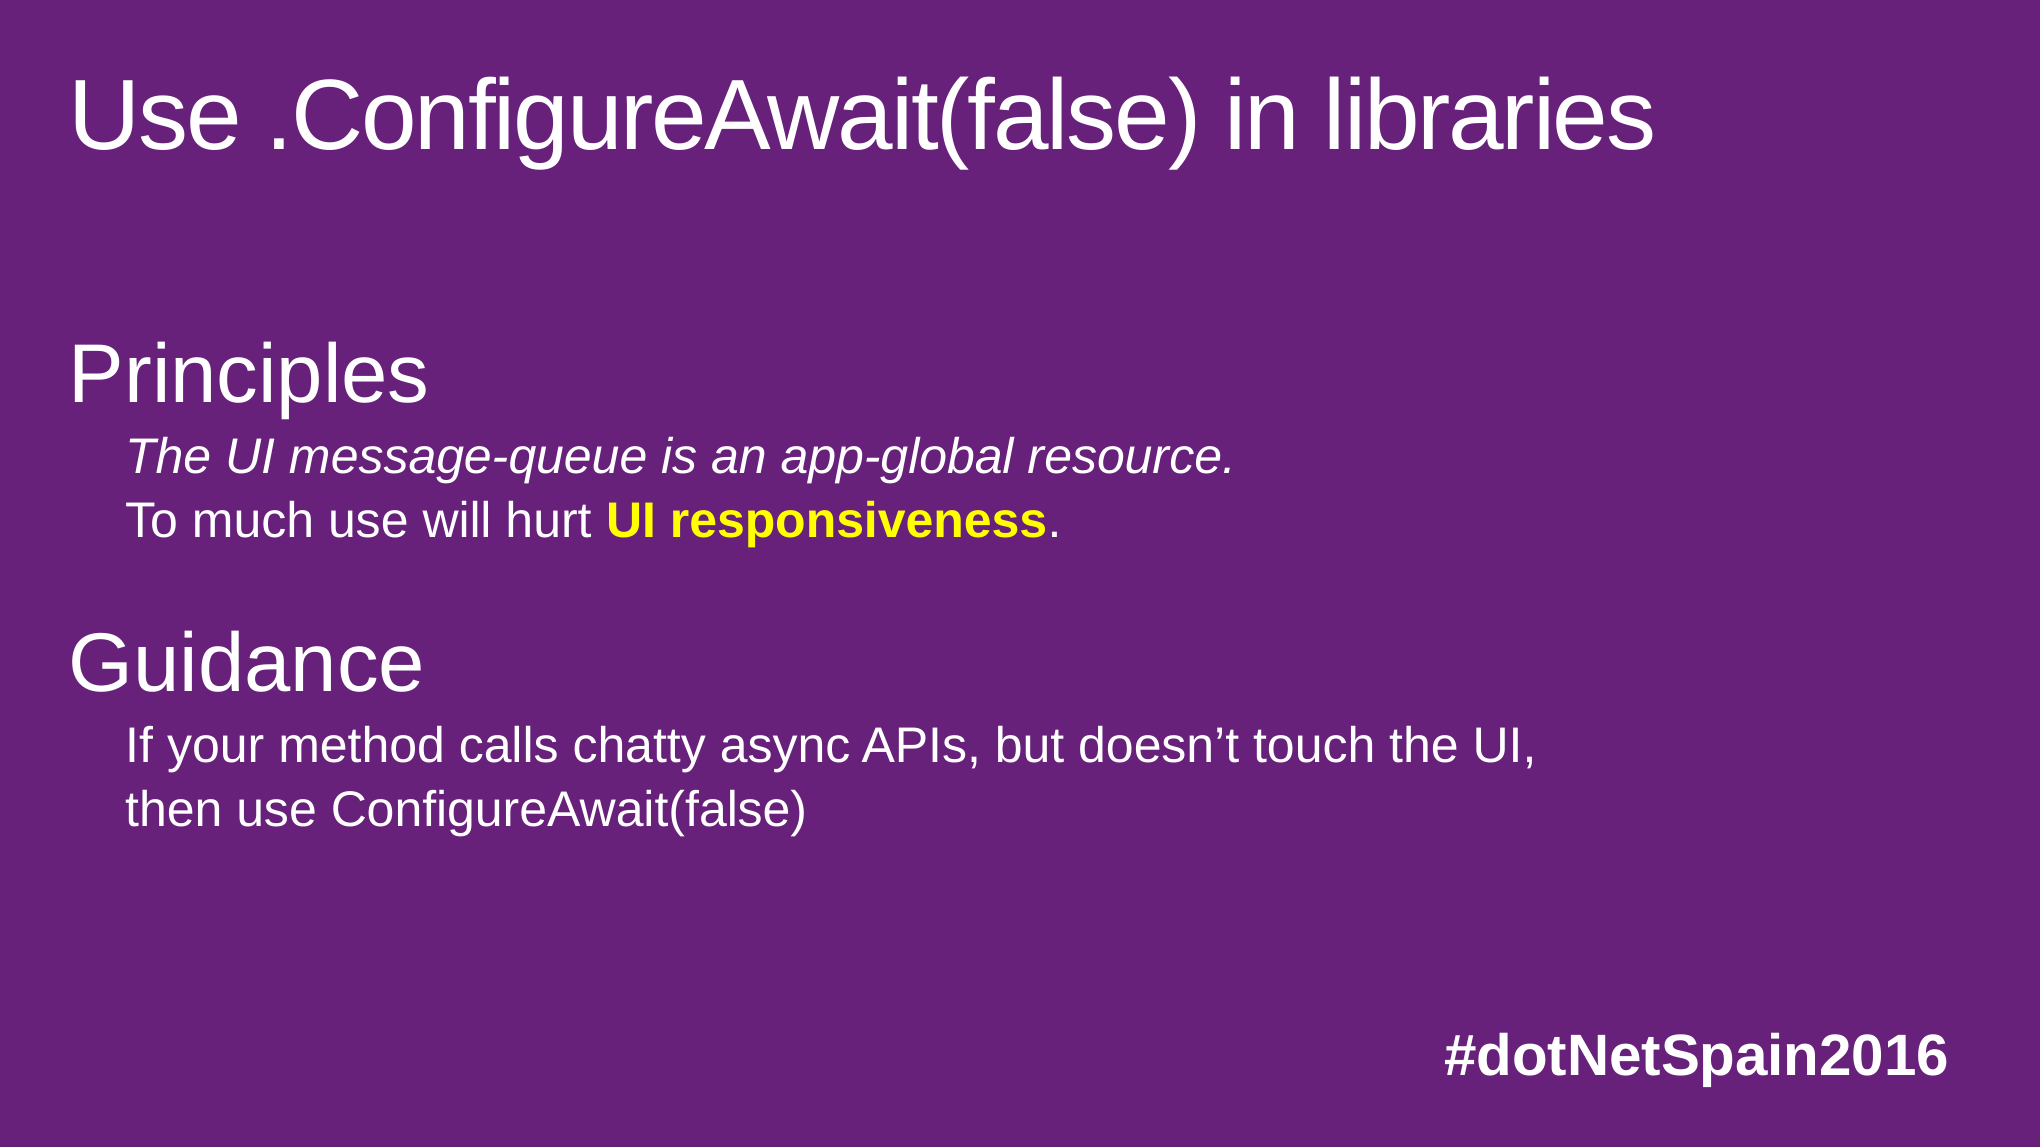

# Use .ConfigureAwait(false) in libraries

Principles
The UI message-queue is an app-global resource.
To much use will hurt UI responsiveness.
Guidance
If your method calls chatty async APIs, but doesn’t touch the UI,
then use ConfigureAwait(false)